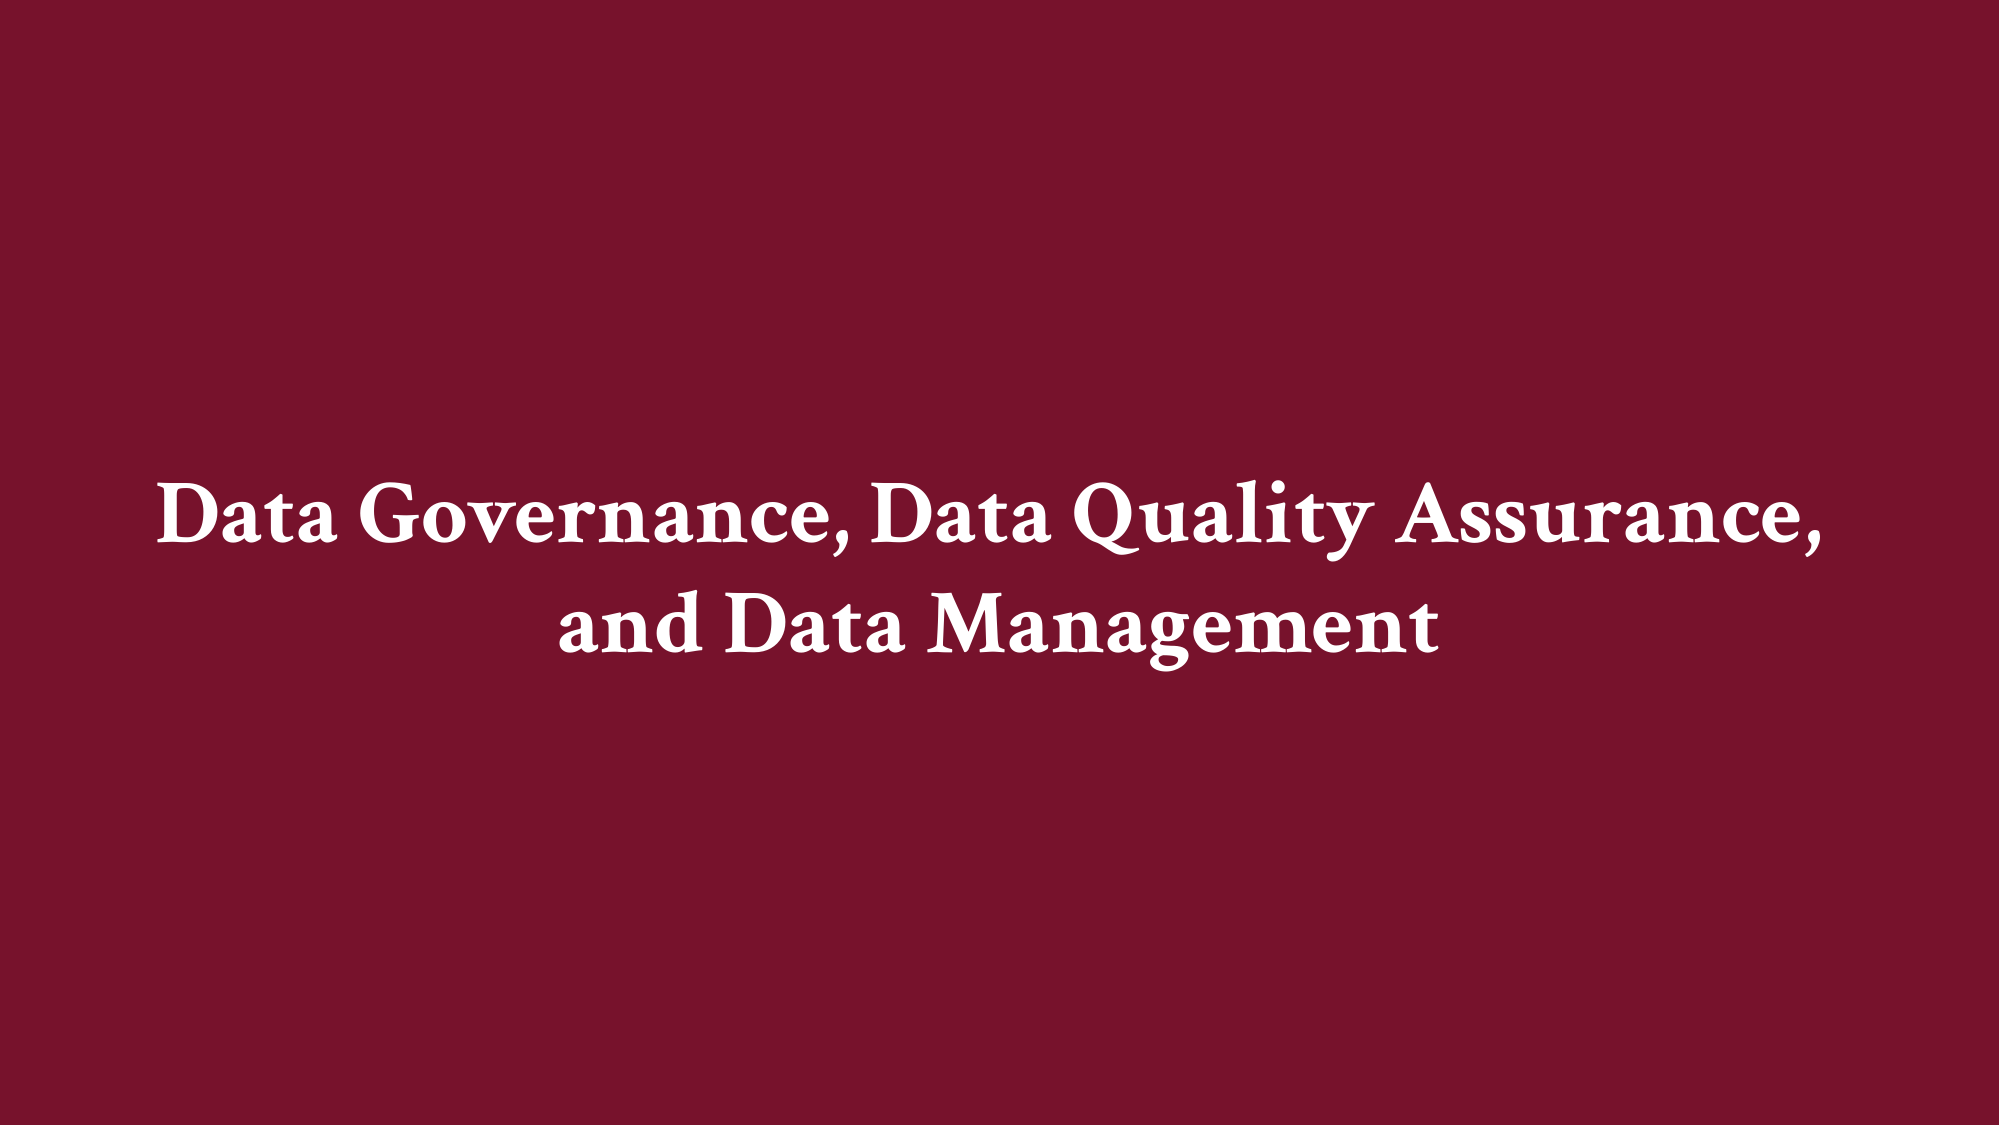

Data Governance, Data Quality Assurance,
and Data Management